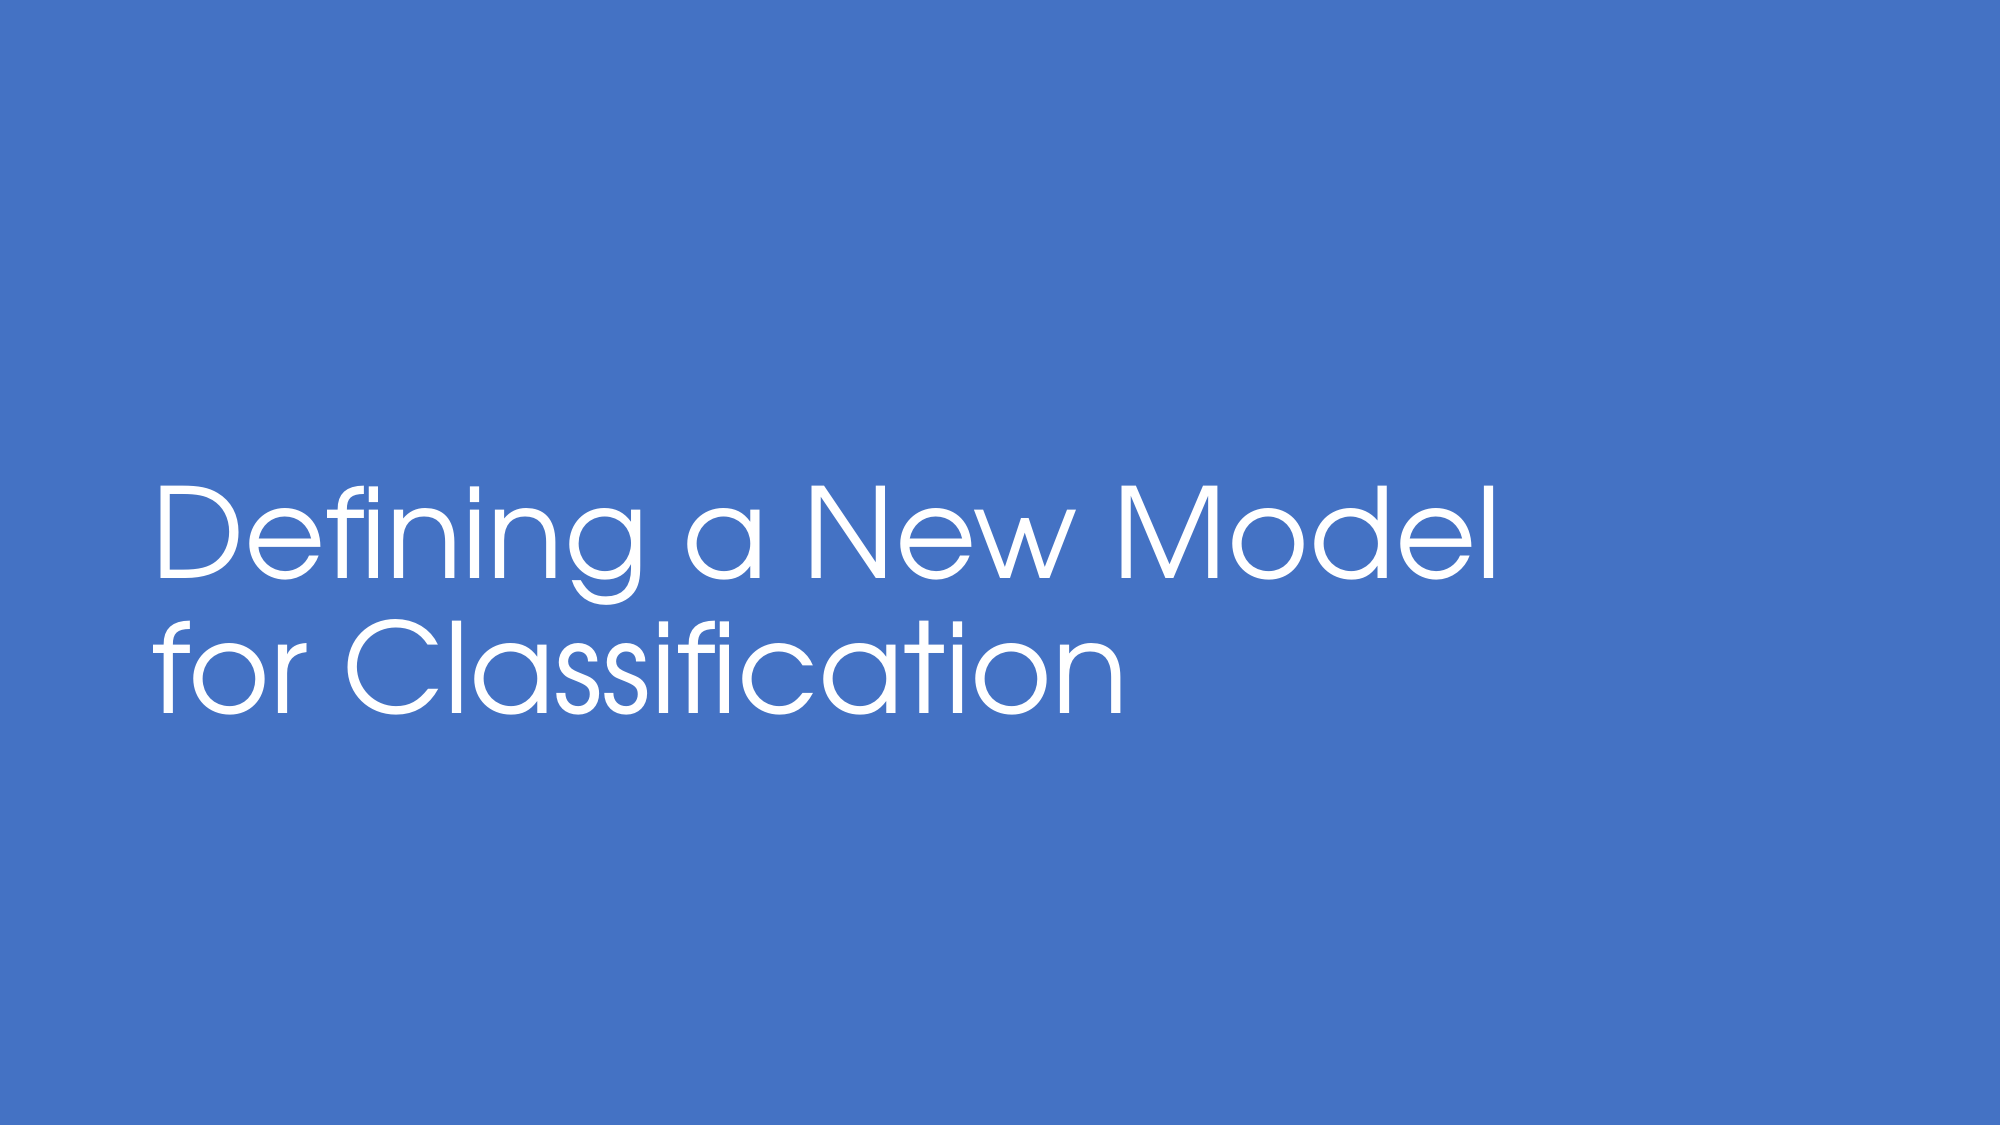

# Defining a New Model for Classification